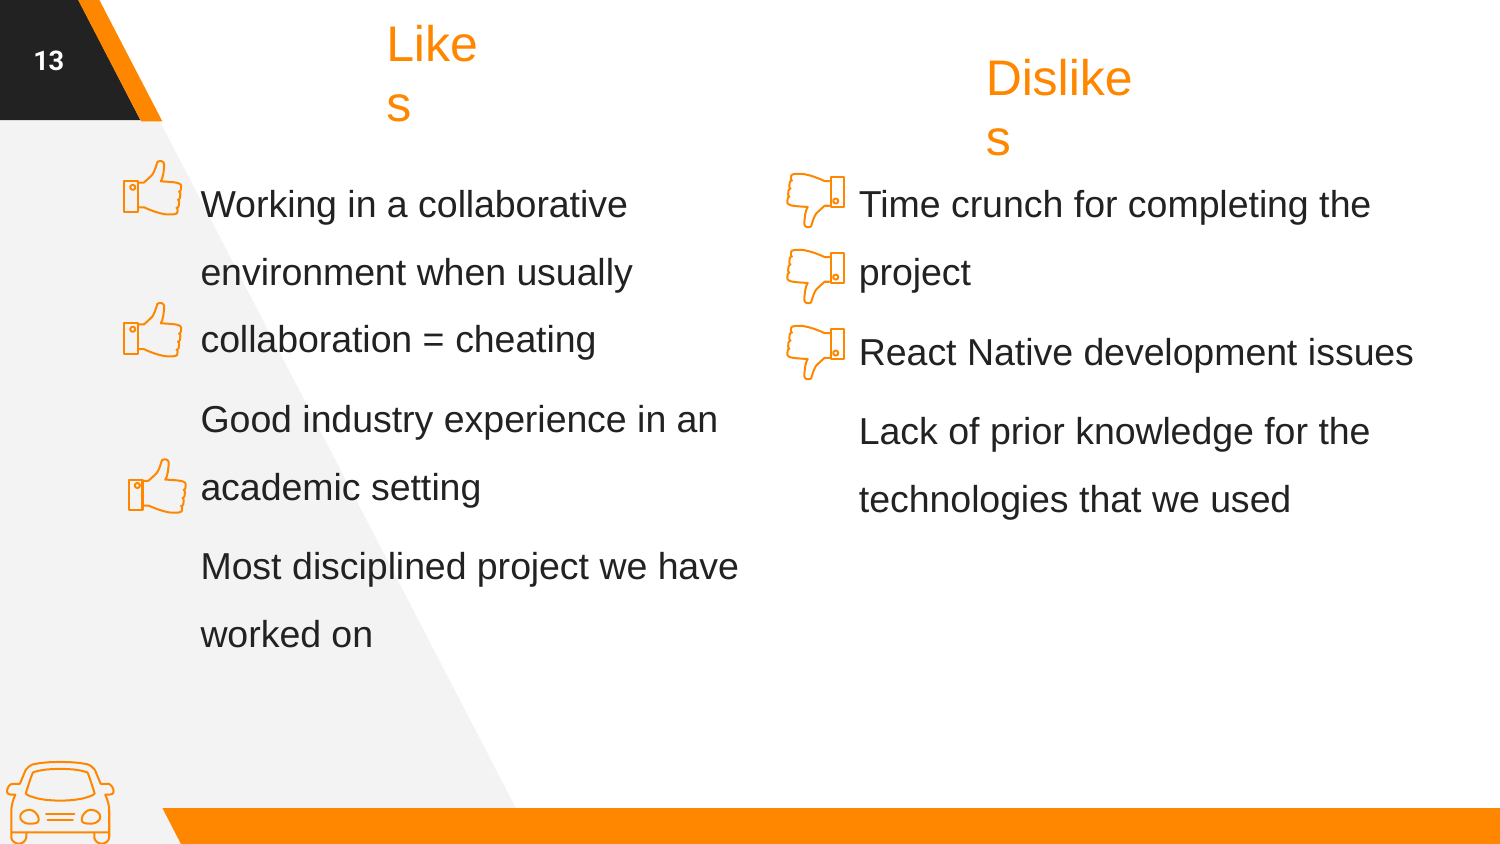

13
Likes
Dislikes
Working in a collaborative environment when usually collaboration = cheating
Good industry experience in an academic setting
Most disciplined project we have worked on
Time crunch for completing the project
React Native development issues
Lack of prior knowledge for the technologies that we used